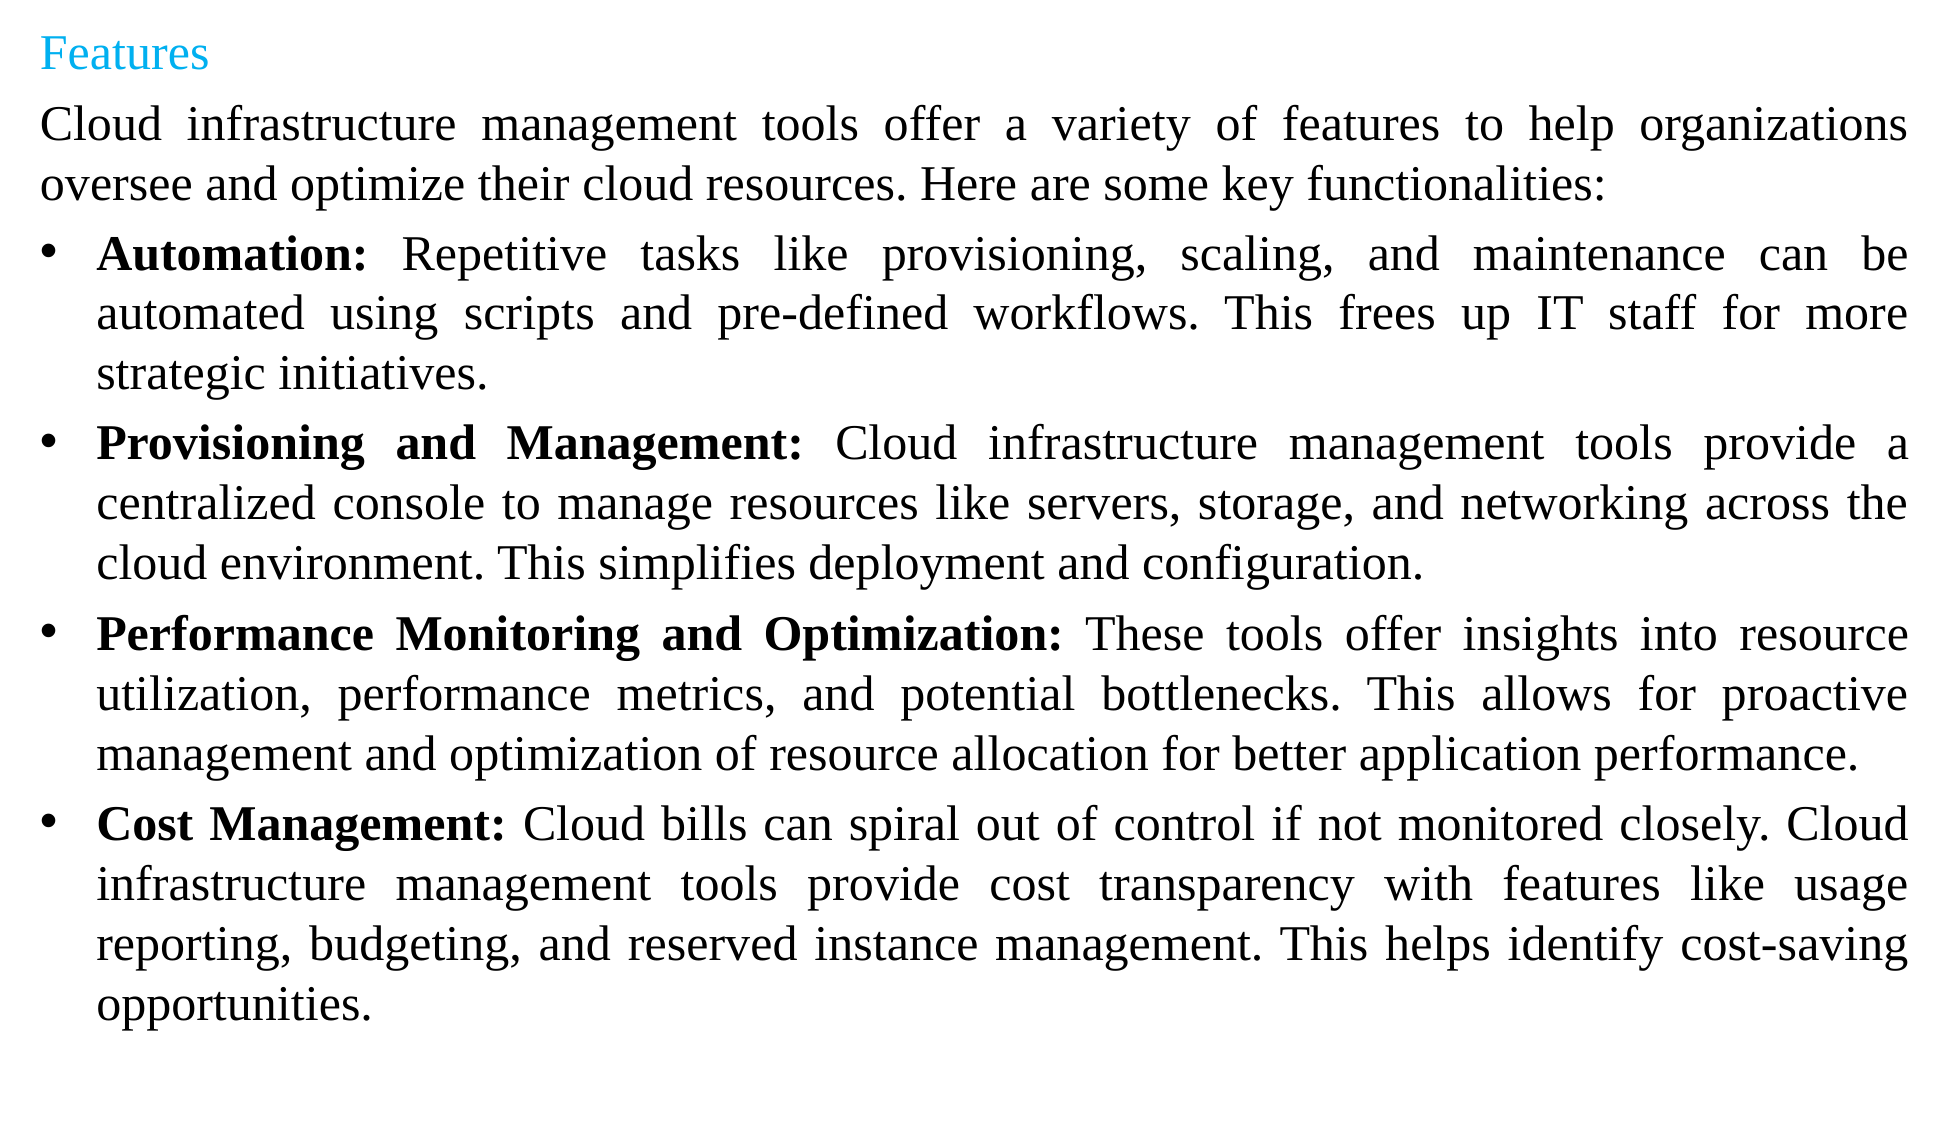

Features
Cloud infrastructure management tools offer a variety of features to help organizations oversee and optimize their cloud resources. Here are some key functionalities:
Automation: Repetitive tasks like provisioning, scaling, and maintenance can be automated using scripts and pre-defined workflows. This frees up IT staff for more strategic initiatives.
Provisioning and Management: Cloud infrastructure management tools provide a centralized console to manage resources like servers, storage, and networking across the cloud environment. This simplifies deployment and configuration.
Performance Monitoring and Optimization: These tools offer insights into resource utilization, performance metrics, and potential bottlenecks. This allows for proactive management and optimization of resource allocation for better application performance.
Cost Management: Cloud bills can spiral out of control if not monitored closely. Cloud infrastructure management tools provide cost transparency with features like usage reporting, budgeting, and reserved instance management. This helps identify cost-saving opportunities.